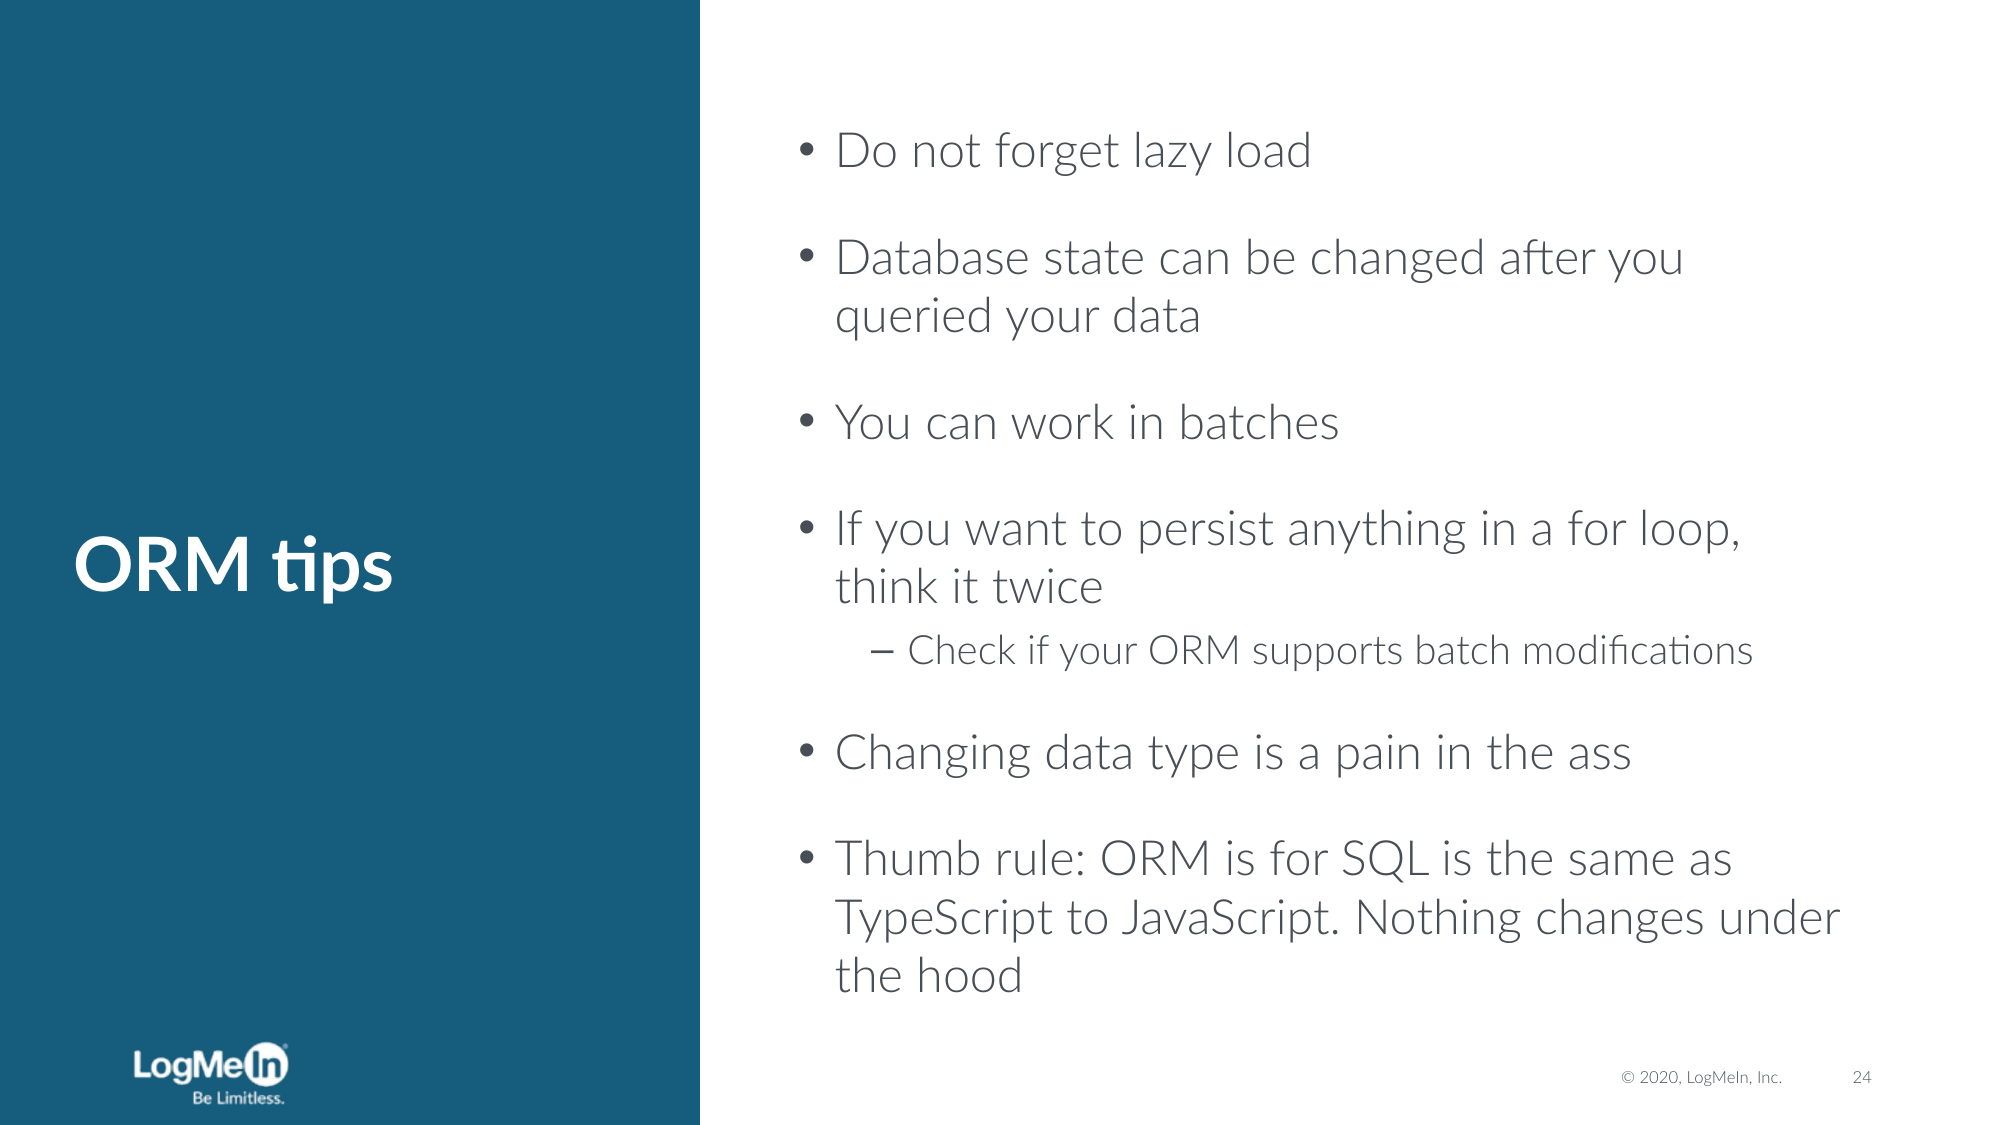

# ORM tips
Do not forget lazy load
Database state can be changed after you queried your data
You can work in batches
If you want to persist anything in a for loop, think it twice
Check if your ORM supports batch modifications
Changing data type is a pain in the ass
Thumb rule: ORM is for SQL is the same as TypeScript to JavaScript. Nothing changes under the hood